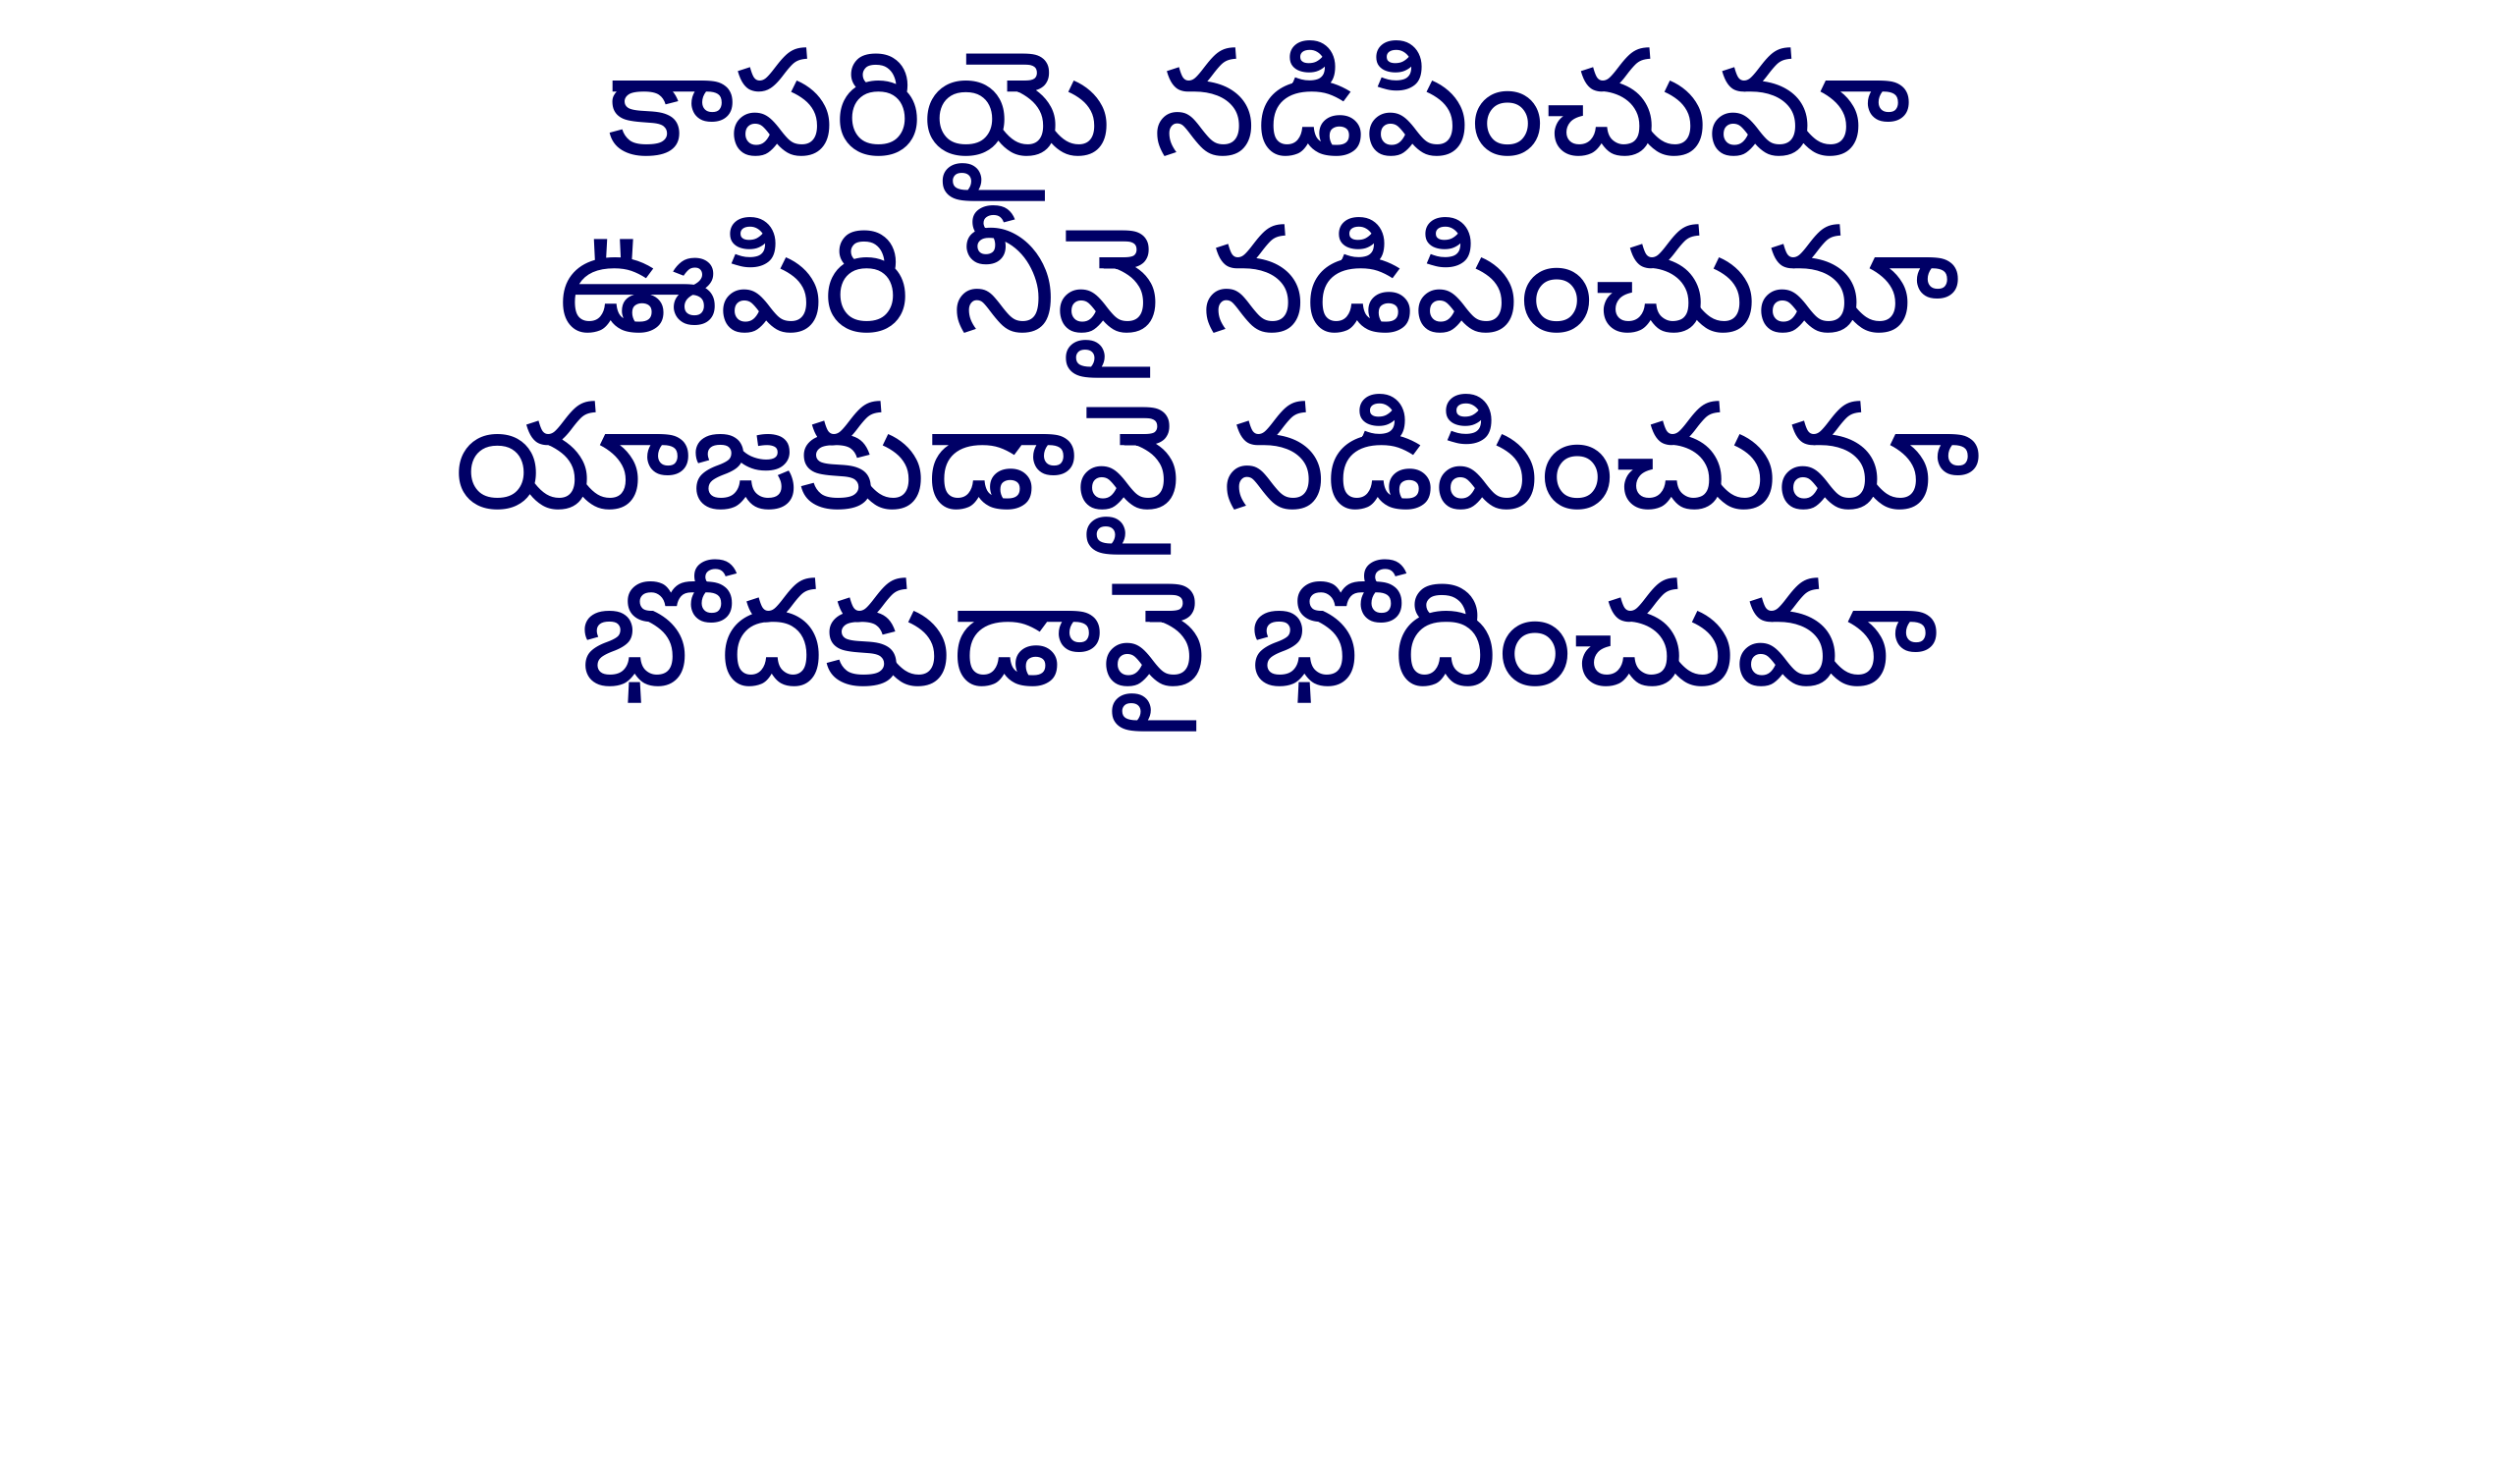

కాపరియై నడిపించుమా
ఊపిరి నీవై నడిపించుమా
యాజకుడావై నడిపించుమా
భోదకుడావై భోదించుమా